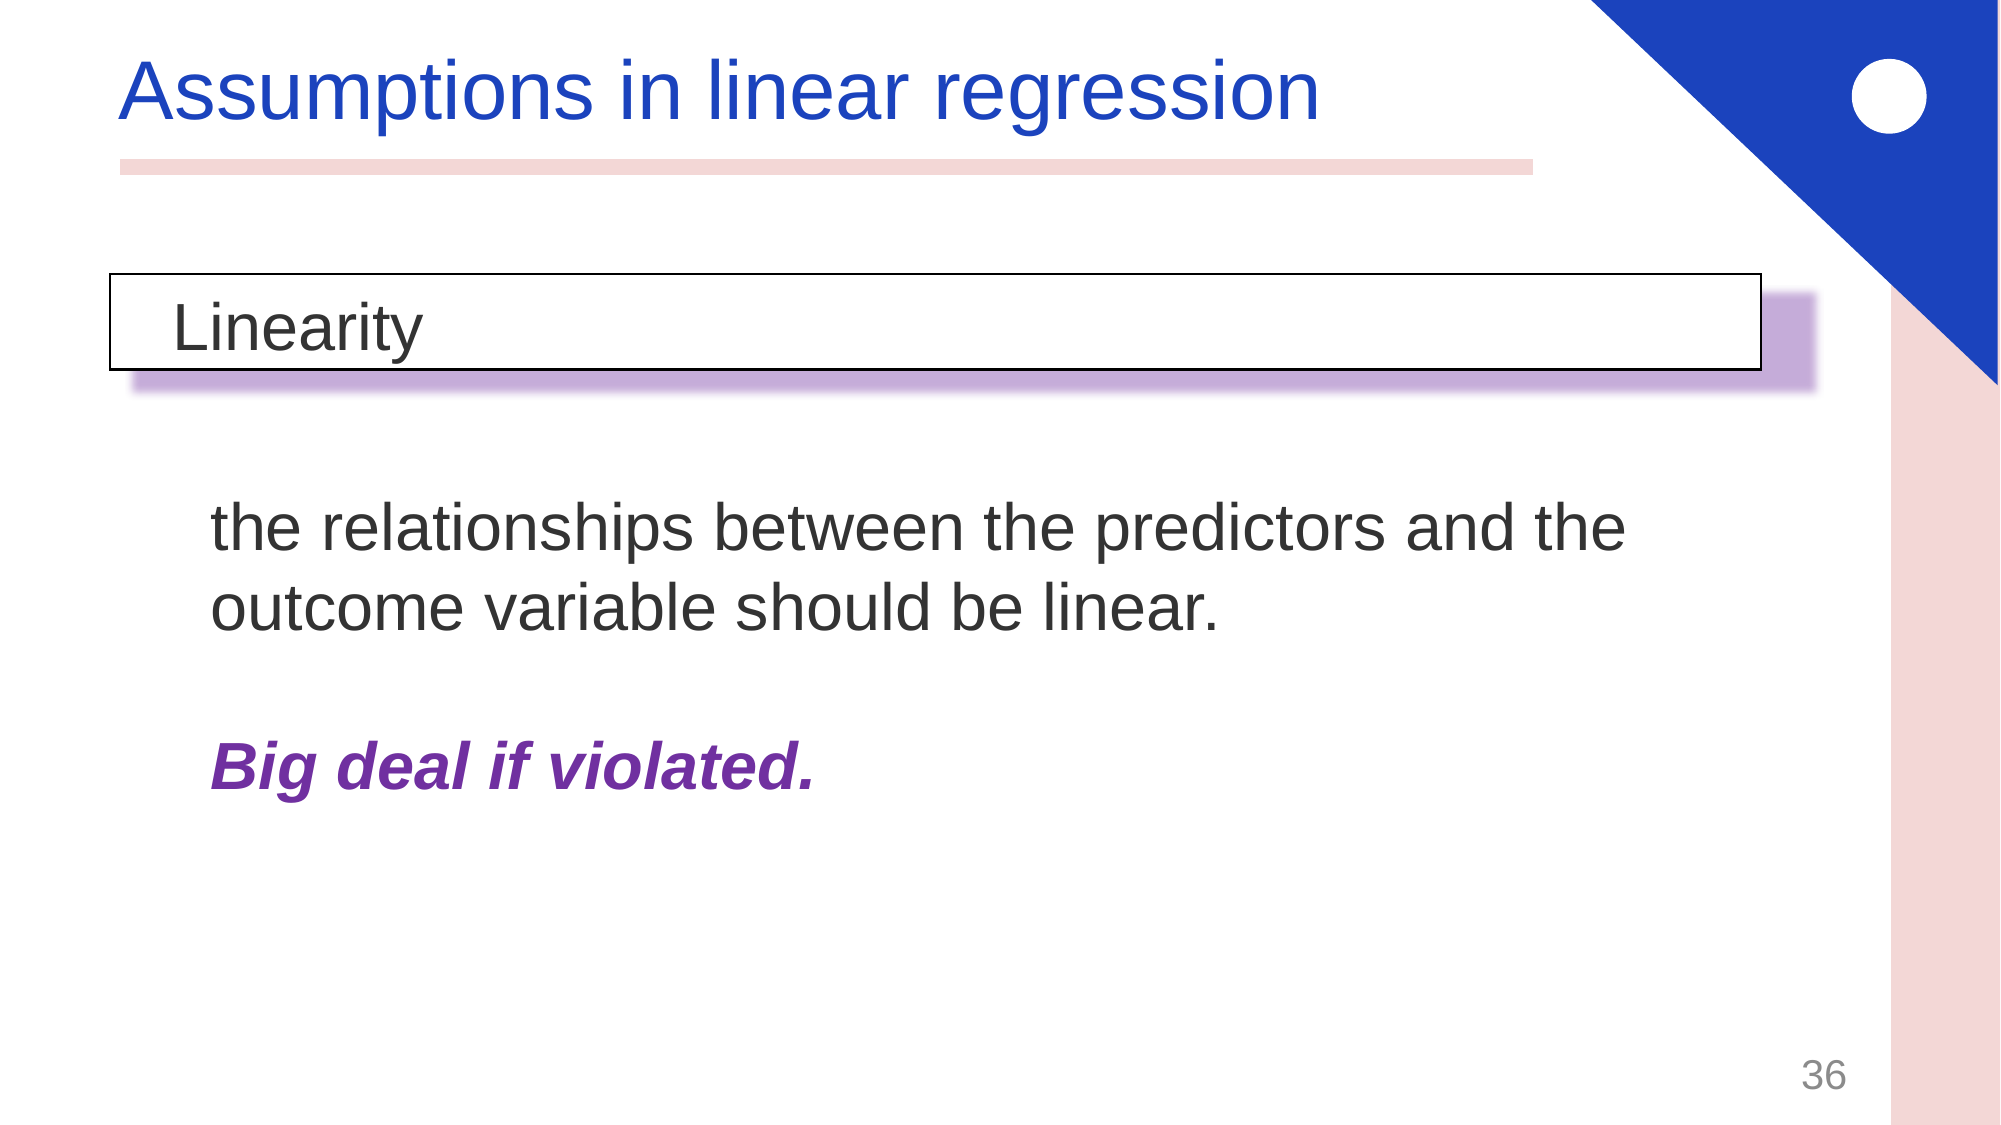

# Assumptions in linear regression

Linearity
the relationships between the predictors and the outcome variable should be linear.

Big deal if violated.
36